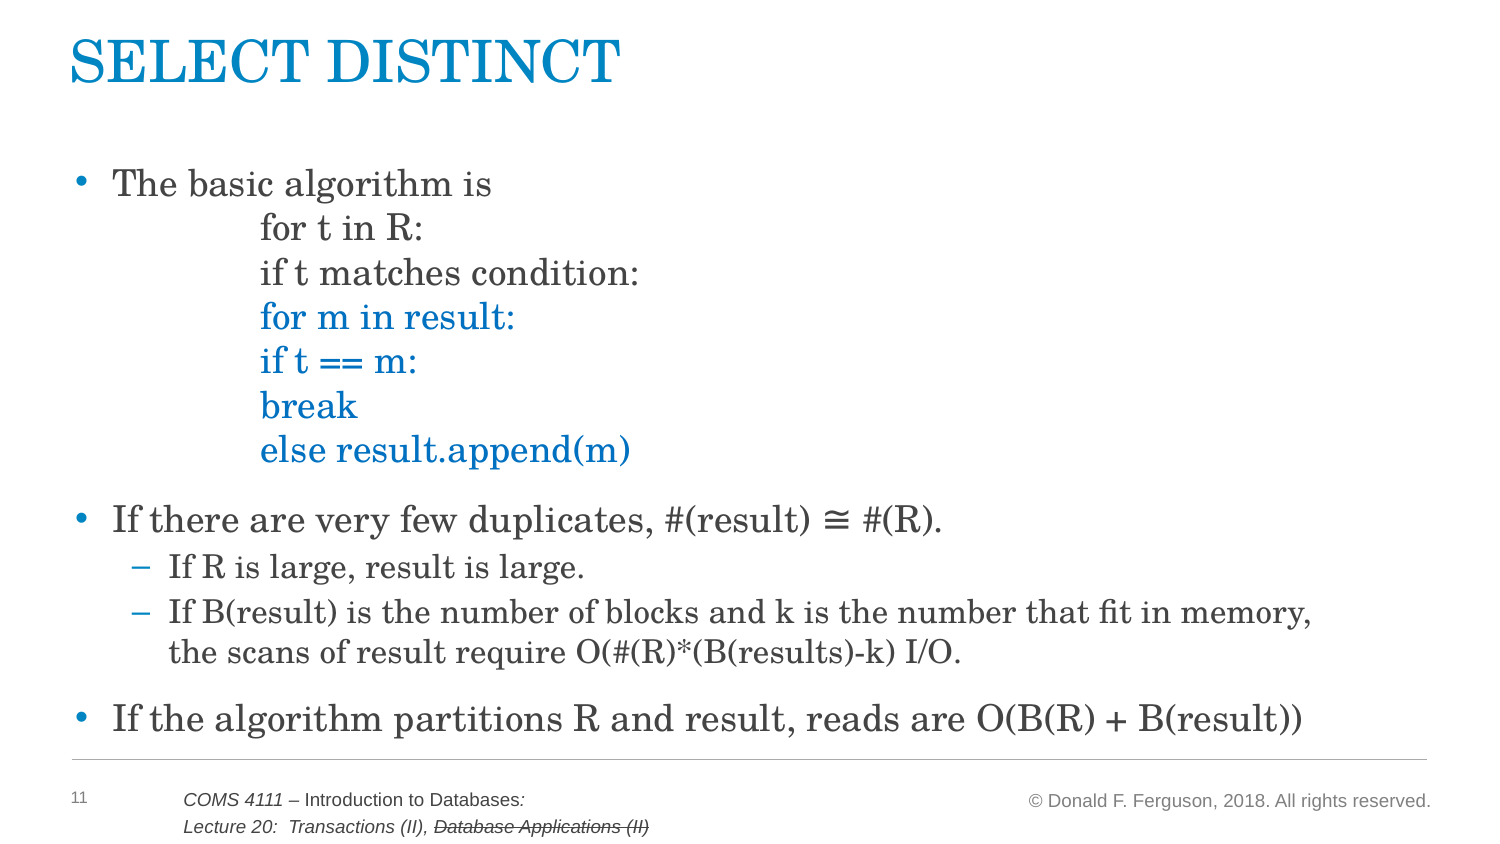

# SELECT DISTINCT
The basic algorithm is
	for t in R:
		if t matches condition:
			for m in result:
				if t == m:
					break
			else result.append(m)
If there are very few duplicates, #(result) ≅ #(R).
If R is large, result is large.
If B(result) is the number of blocks and k is the number that fit in memory,
the scans of result require O(#(R)*(B(results)-k) I/O.
If the algorithm partitions R and result, reads are O(B(R) + B(result))